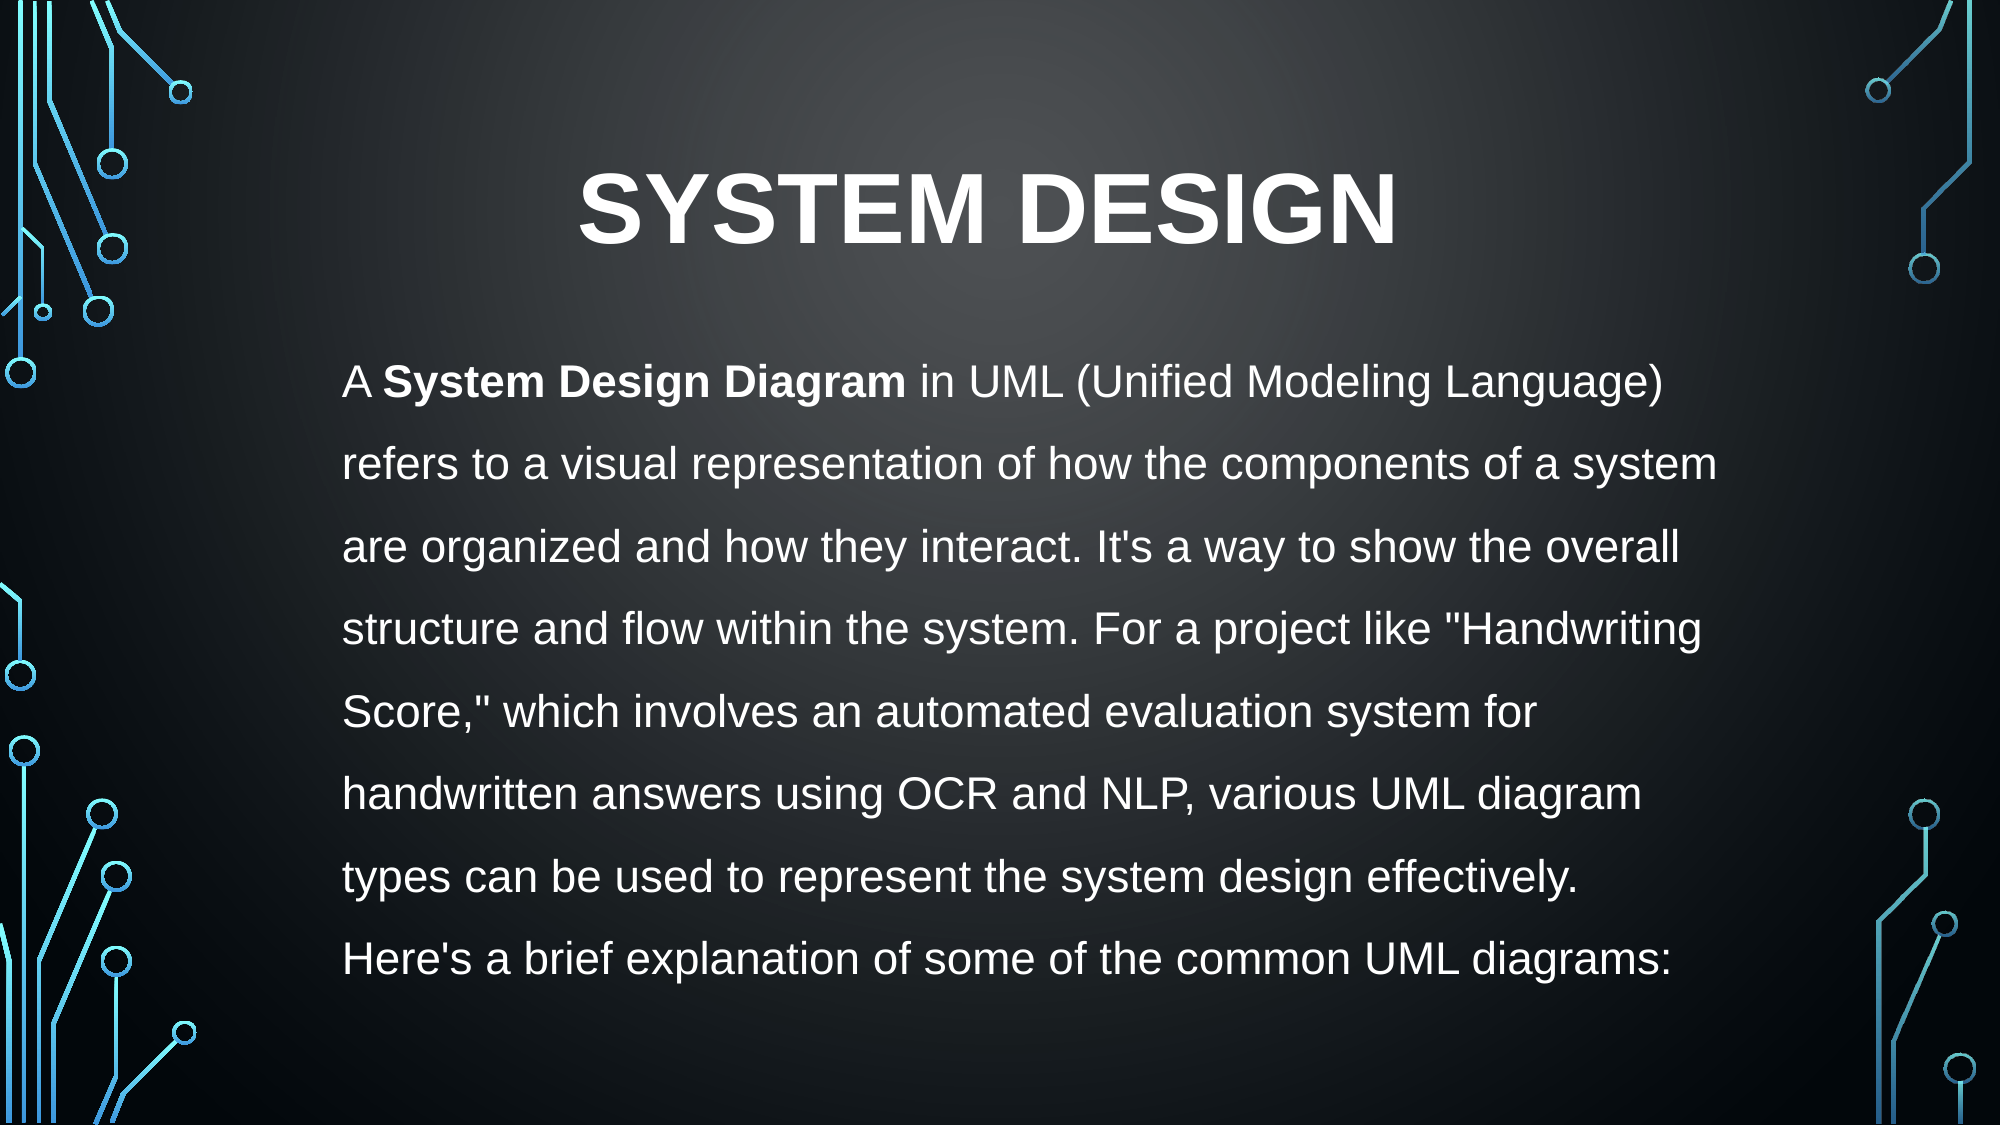

# System Design

A System Design Diagram in UML (Unified Modeling Language) refers to a visual representation of how the components of a system are organized and how they interact. It's a way to show the overall structure and flow within the system. For a project like "Handwriting Score," which involves an automated evaluation system for handwritten answers using OCR and NLP, various UML diagram types can be used to represent the system design effectively. Here's a brief explanation of some of the common UML diagrams: